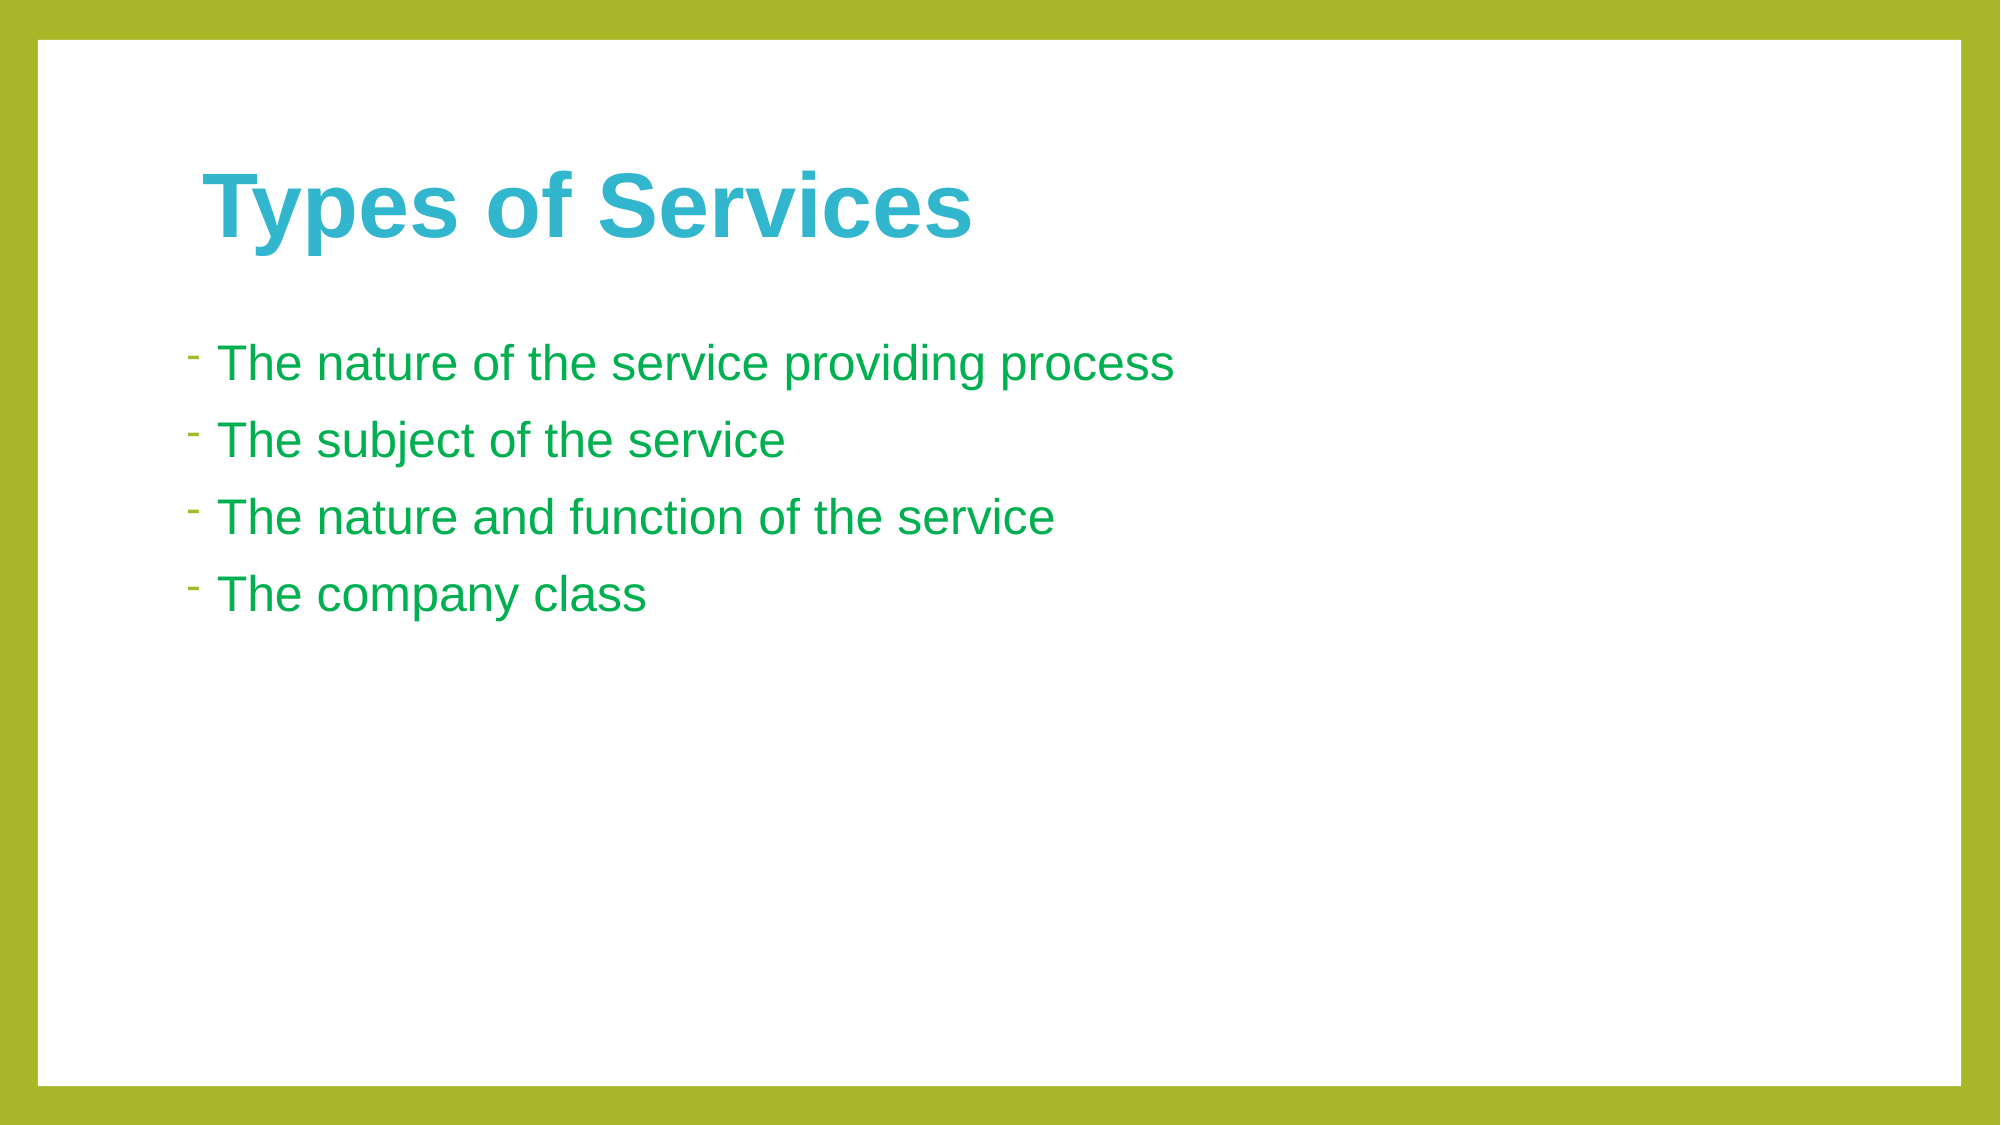

# Types of Services
The nature of the service providing process
The subject of the service
The nature and function of the service
The company class